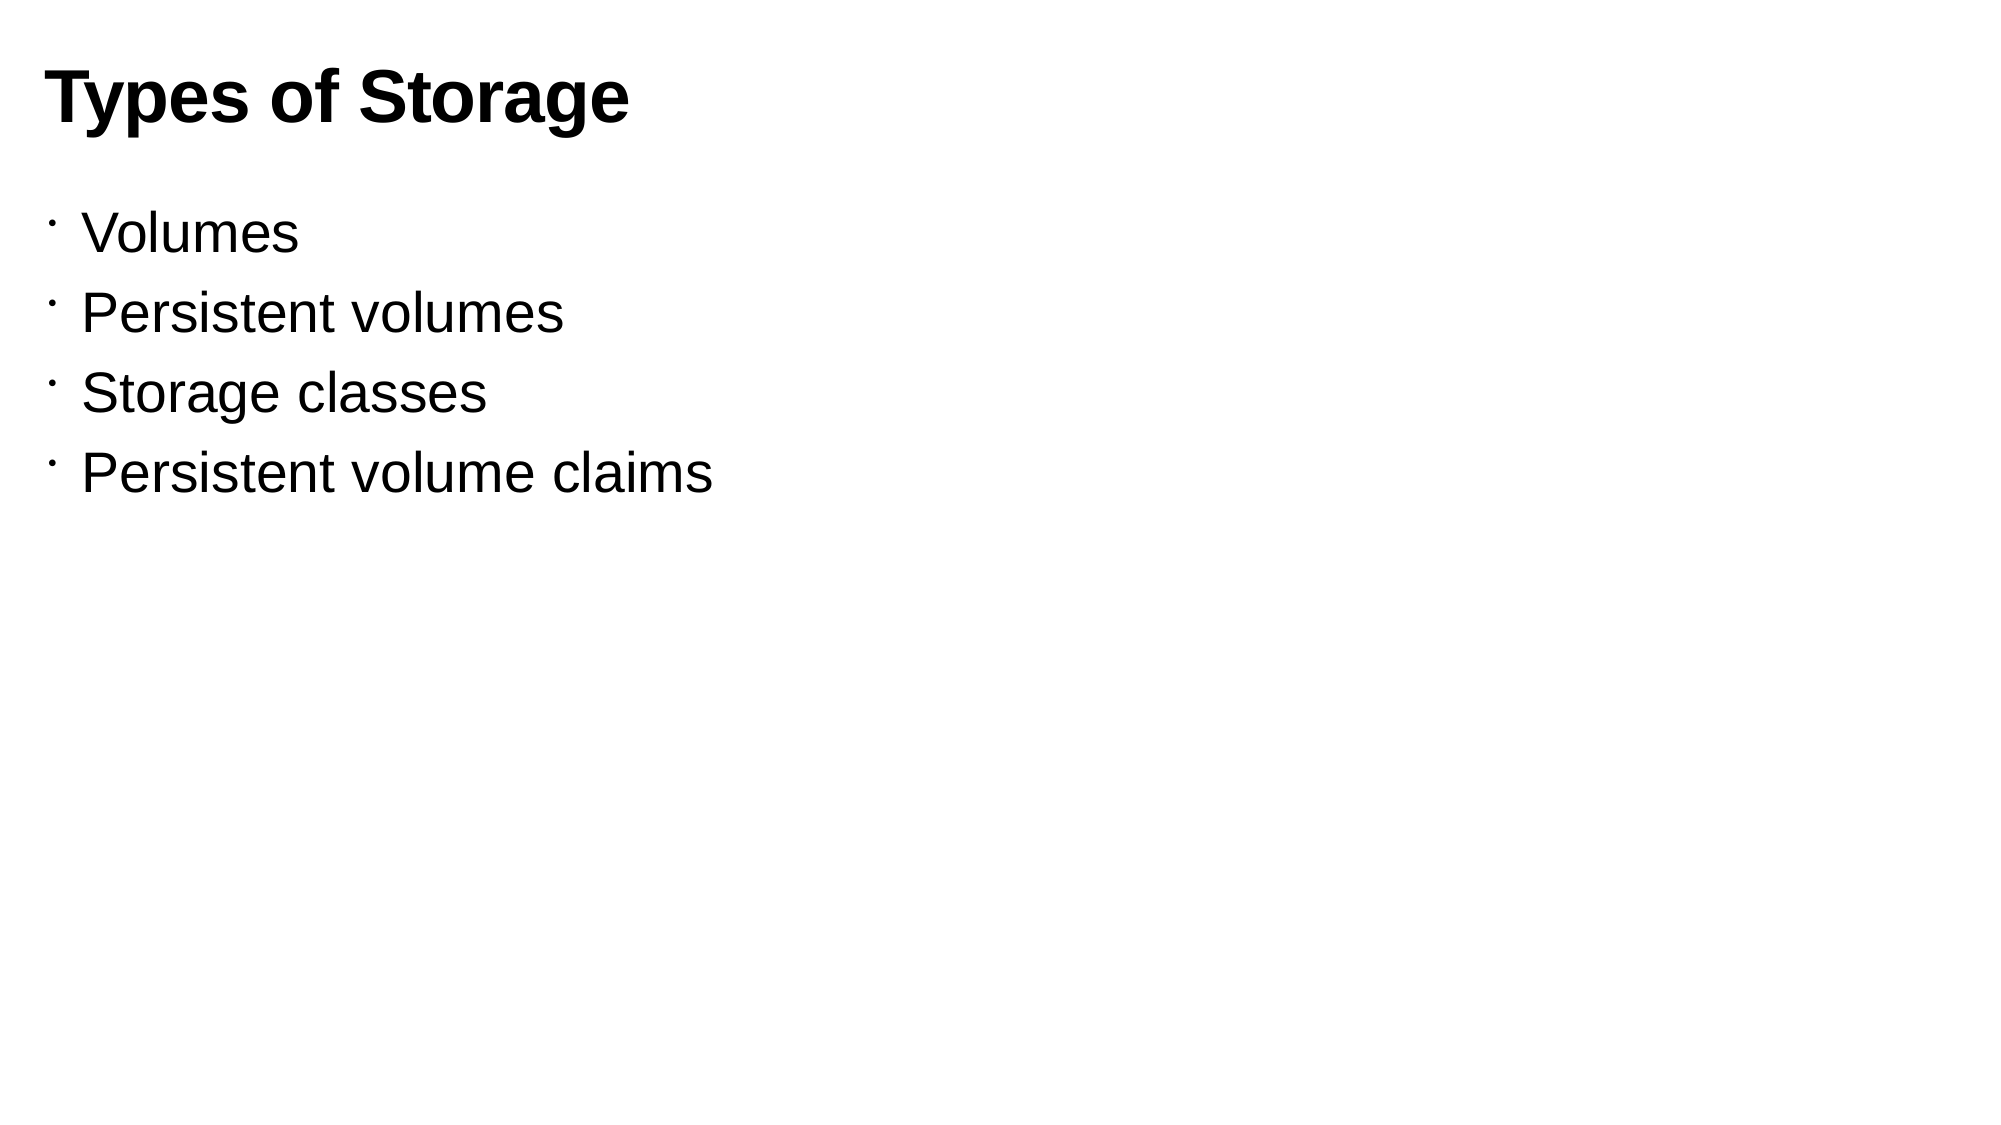

# Types of Storage
Volumes
Persistent volumes
Storage classes
Persistent volume claims